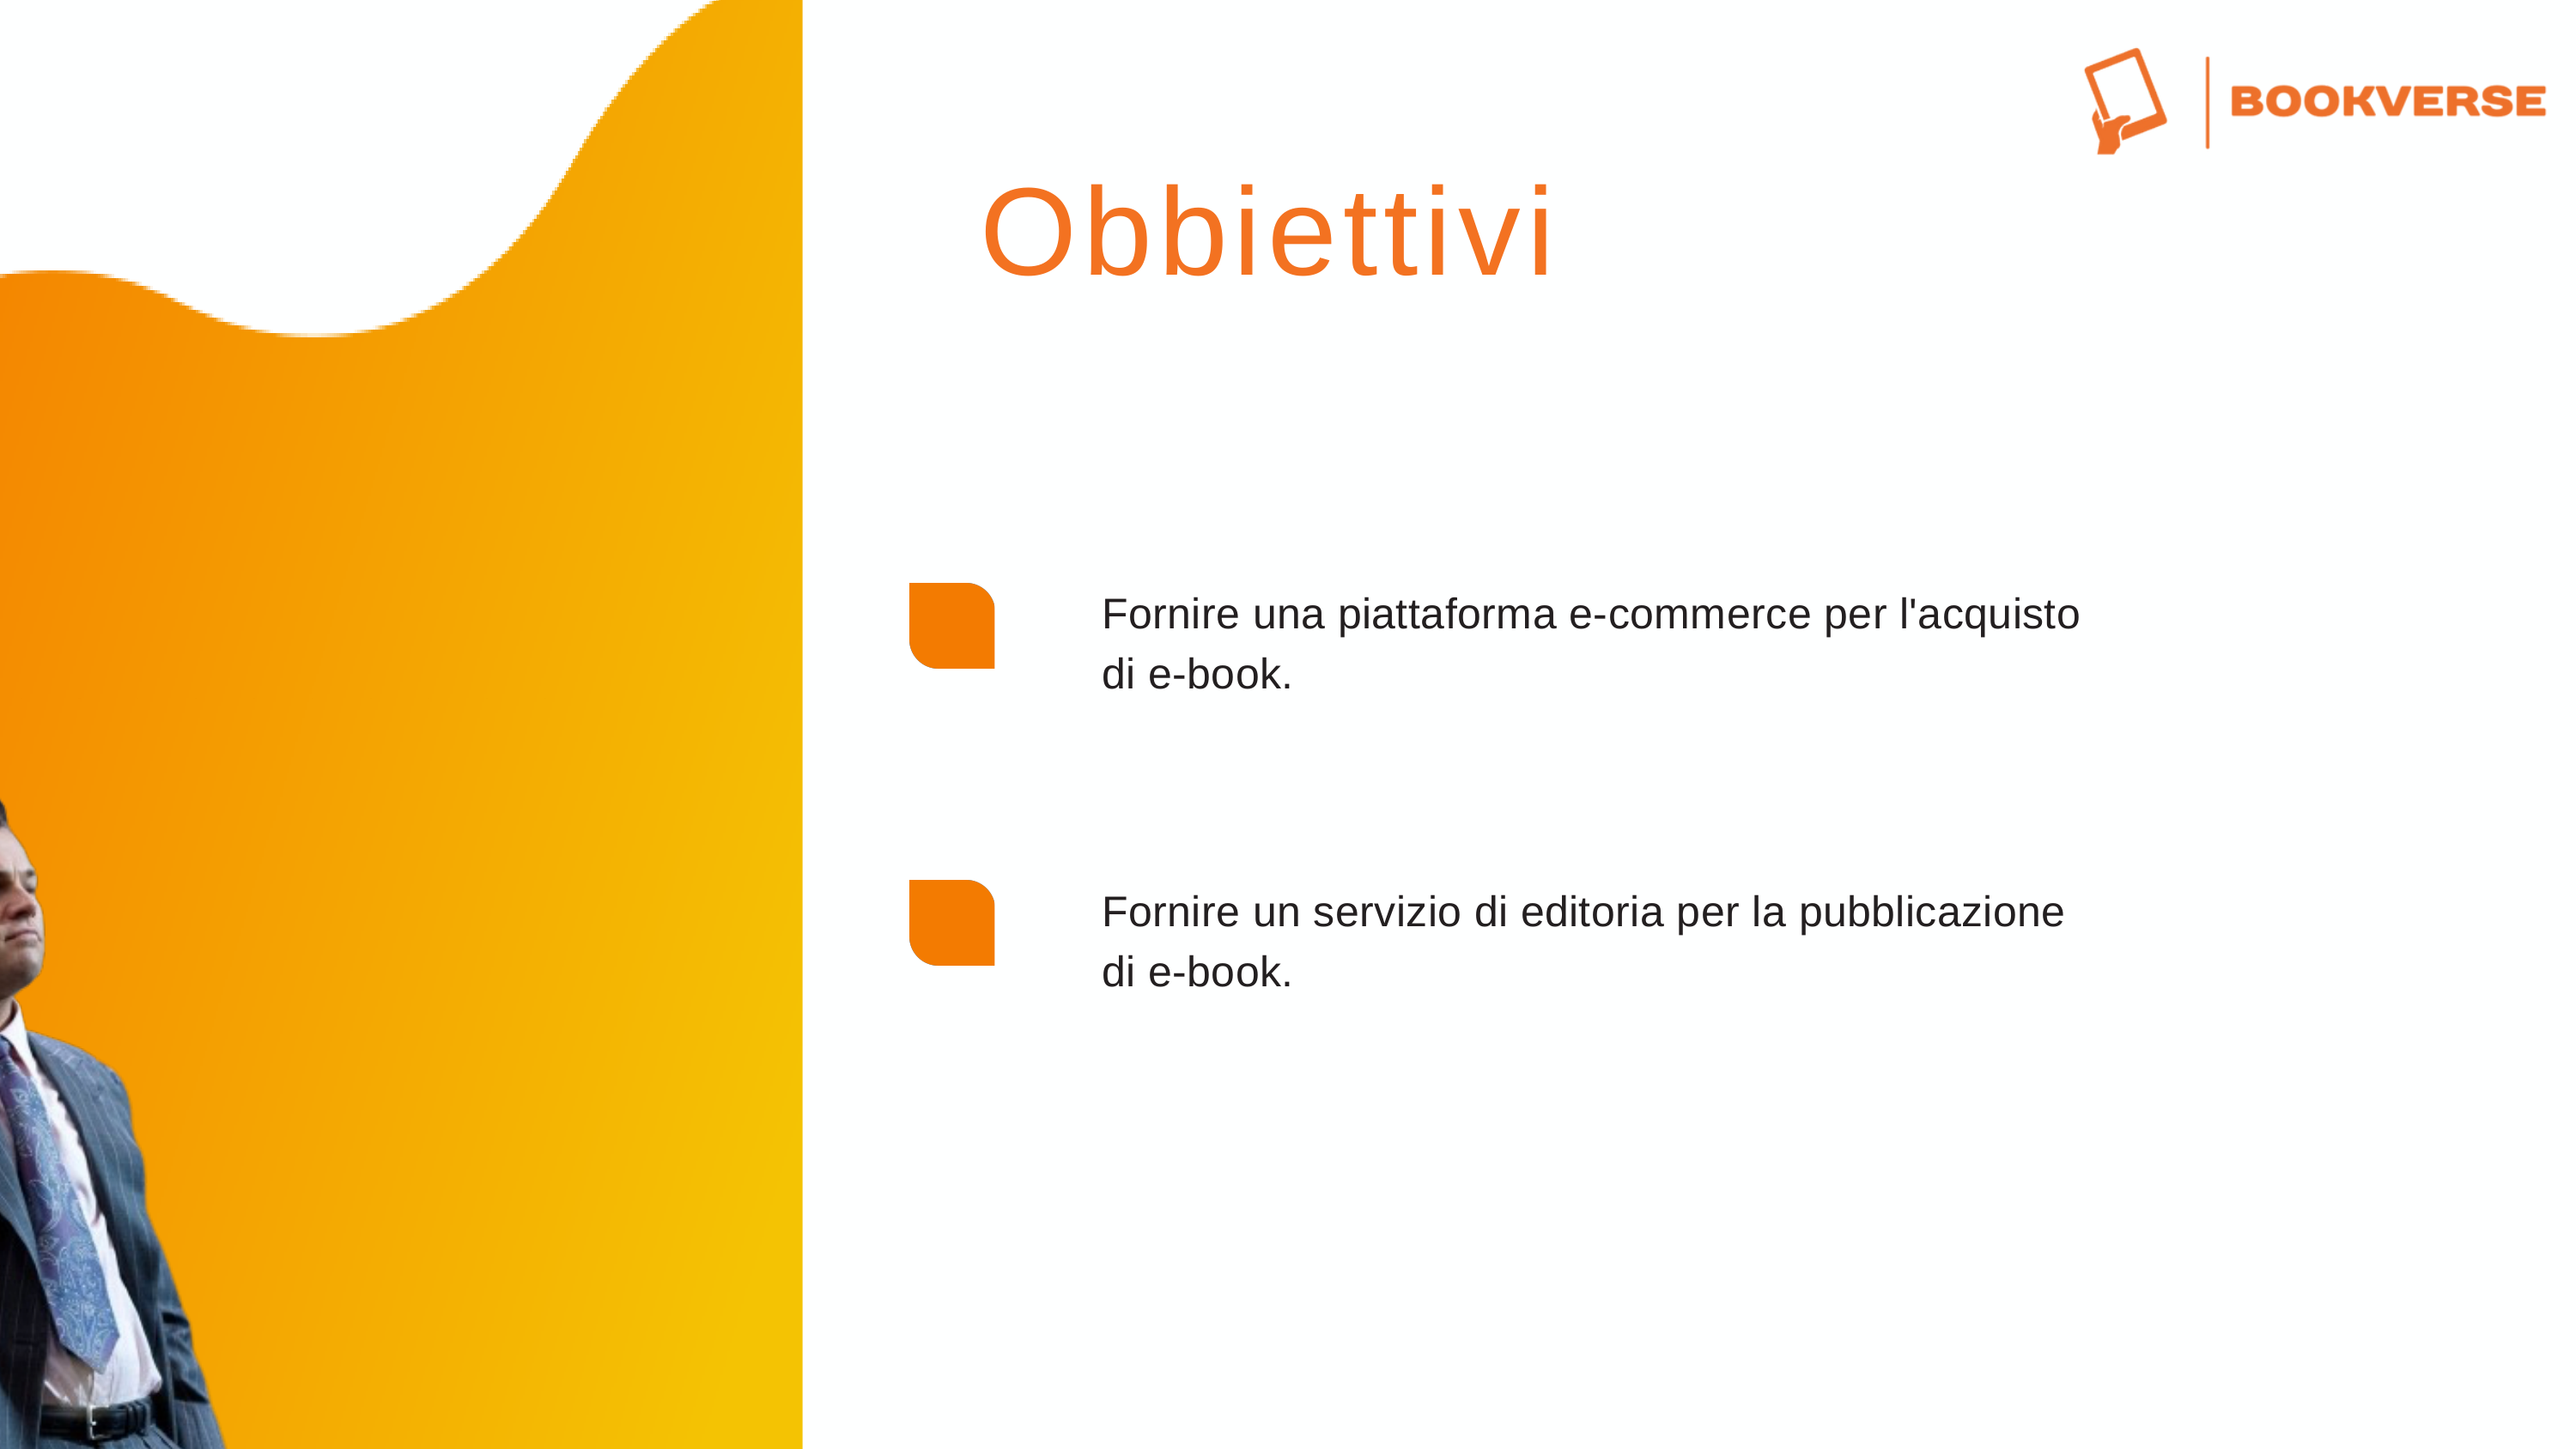

Obbiettivi

Fornire una piattaforma e-commerce per l'acquisto di e-book.

Fornire un servizio di editoria per la pubblicazione di e-book.